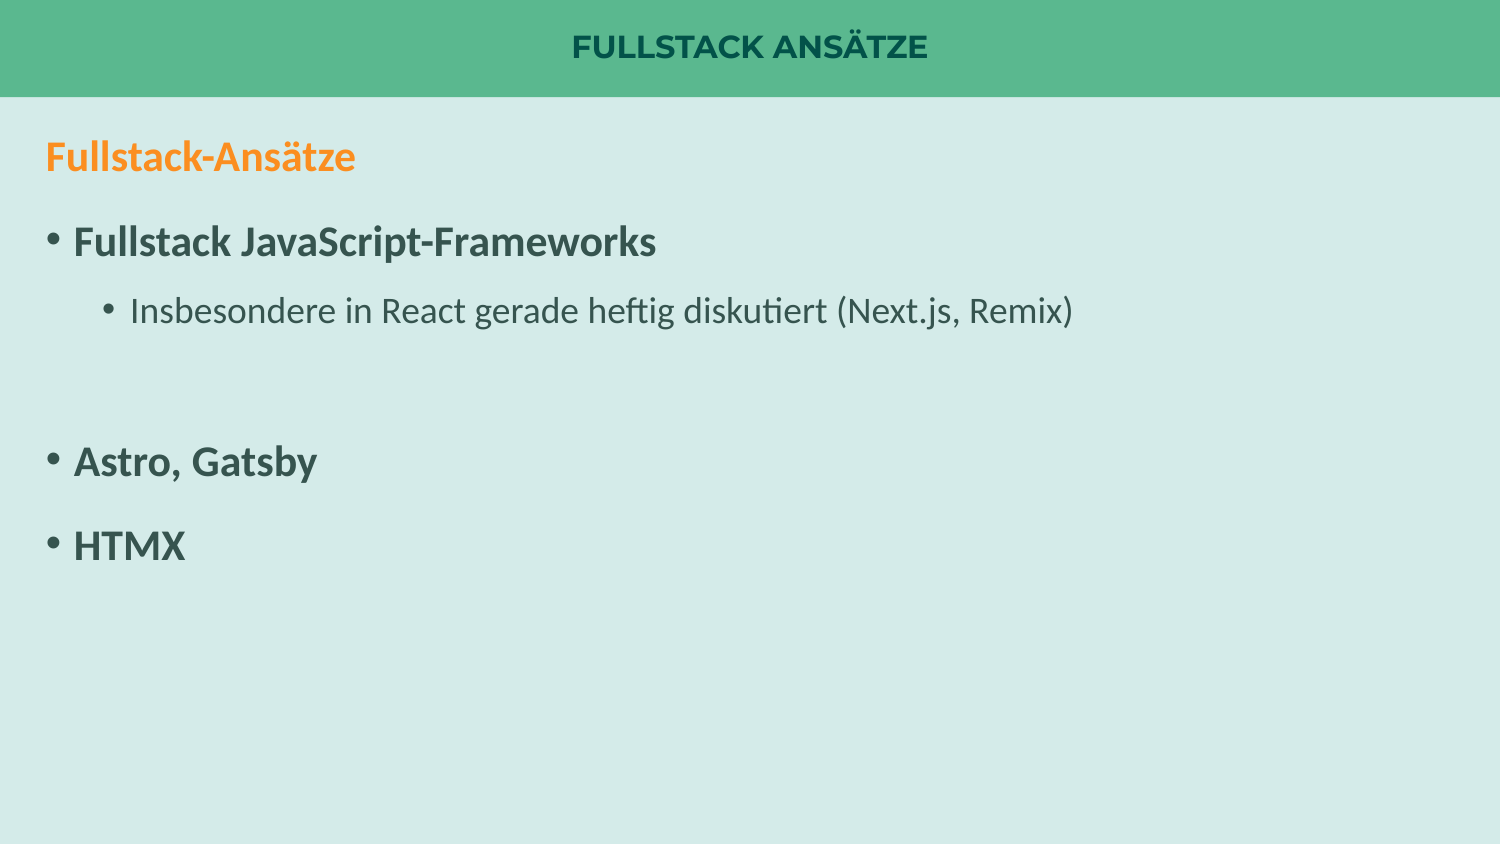

# Fullstack Ansätze
Fullstack-Ansätze
Fullstack JavaScript-Frameworks
Insbesondere in React gerade heftig diskutiert (Next.js, Remix)

Astro, Gatsby
HTMX